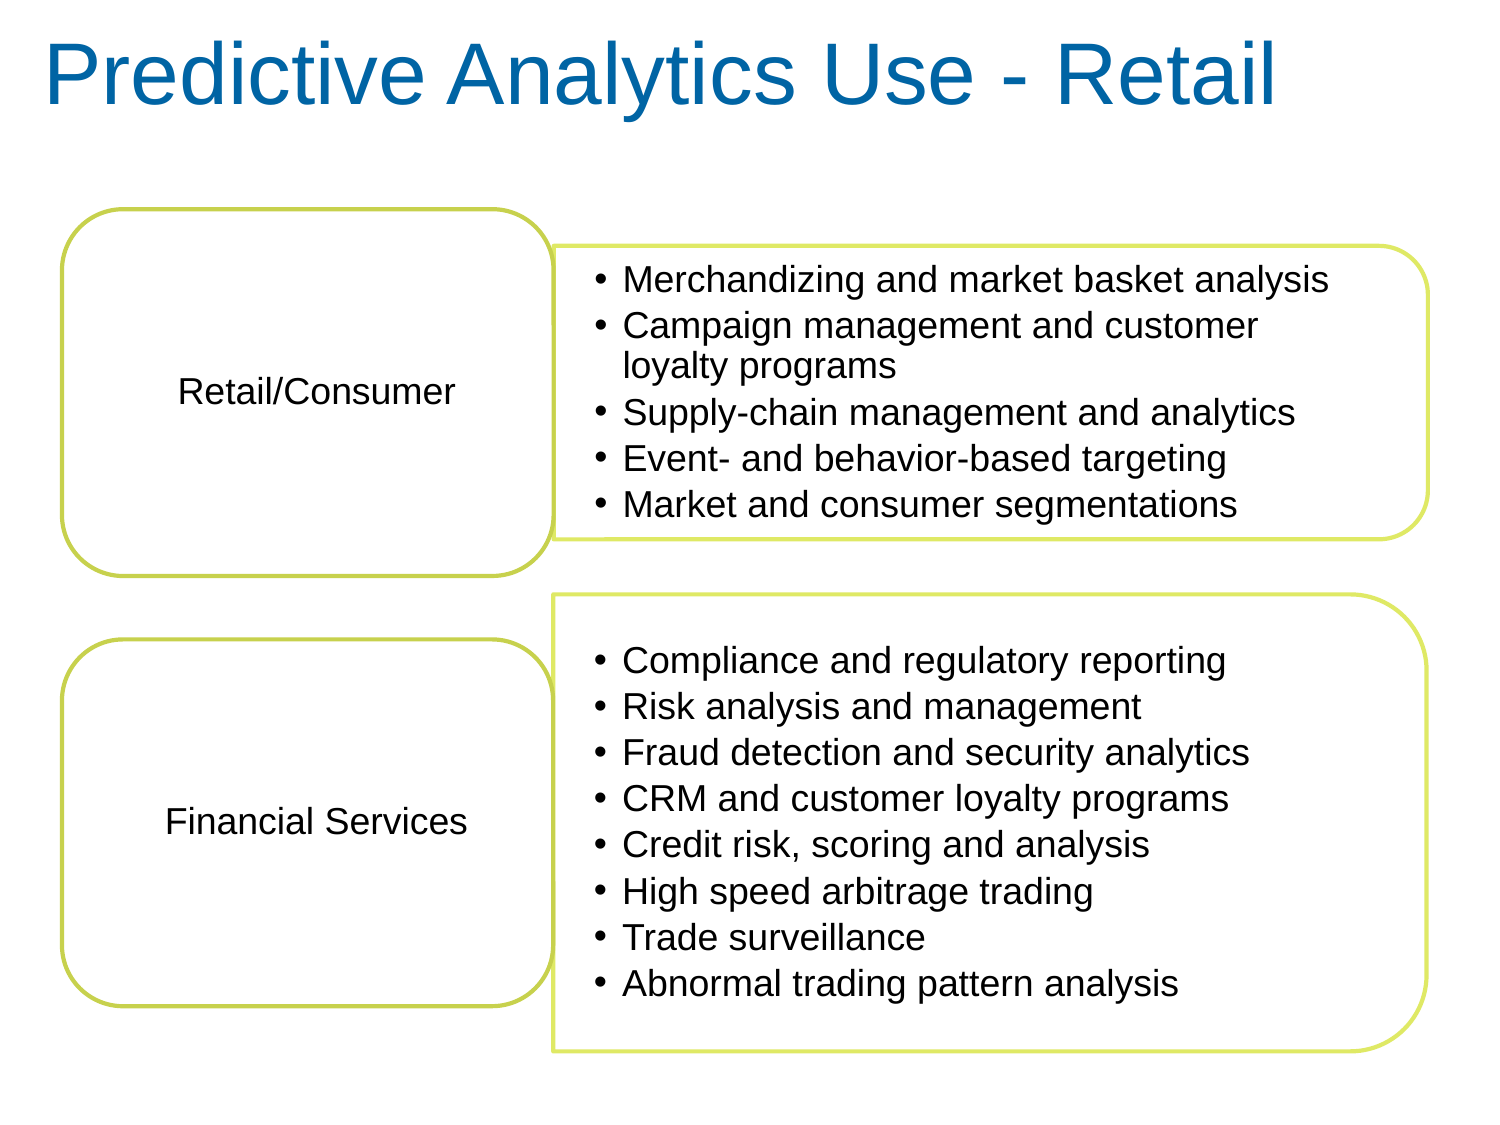

Predictive Analytics Use - Retail
Merchandizing and market basket analysis
Campaign management and customer loyalty programs
Supply-chain management and analytics
Event- and behavior-based targeting
Market and consumer segmentations
Retail/Consumer
Compliance and regulatory reporting
Risk analysis and management
Fraud detection and security analytics
CRM and customer loyalty programs
Credit risk, scoring and analysis
High speed arbitrage trading
Trade surveillance
Abnormal trading pattern analysis
Financial Services